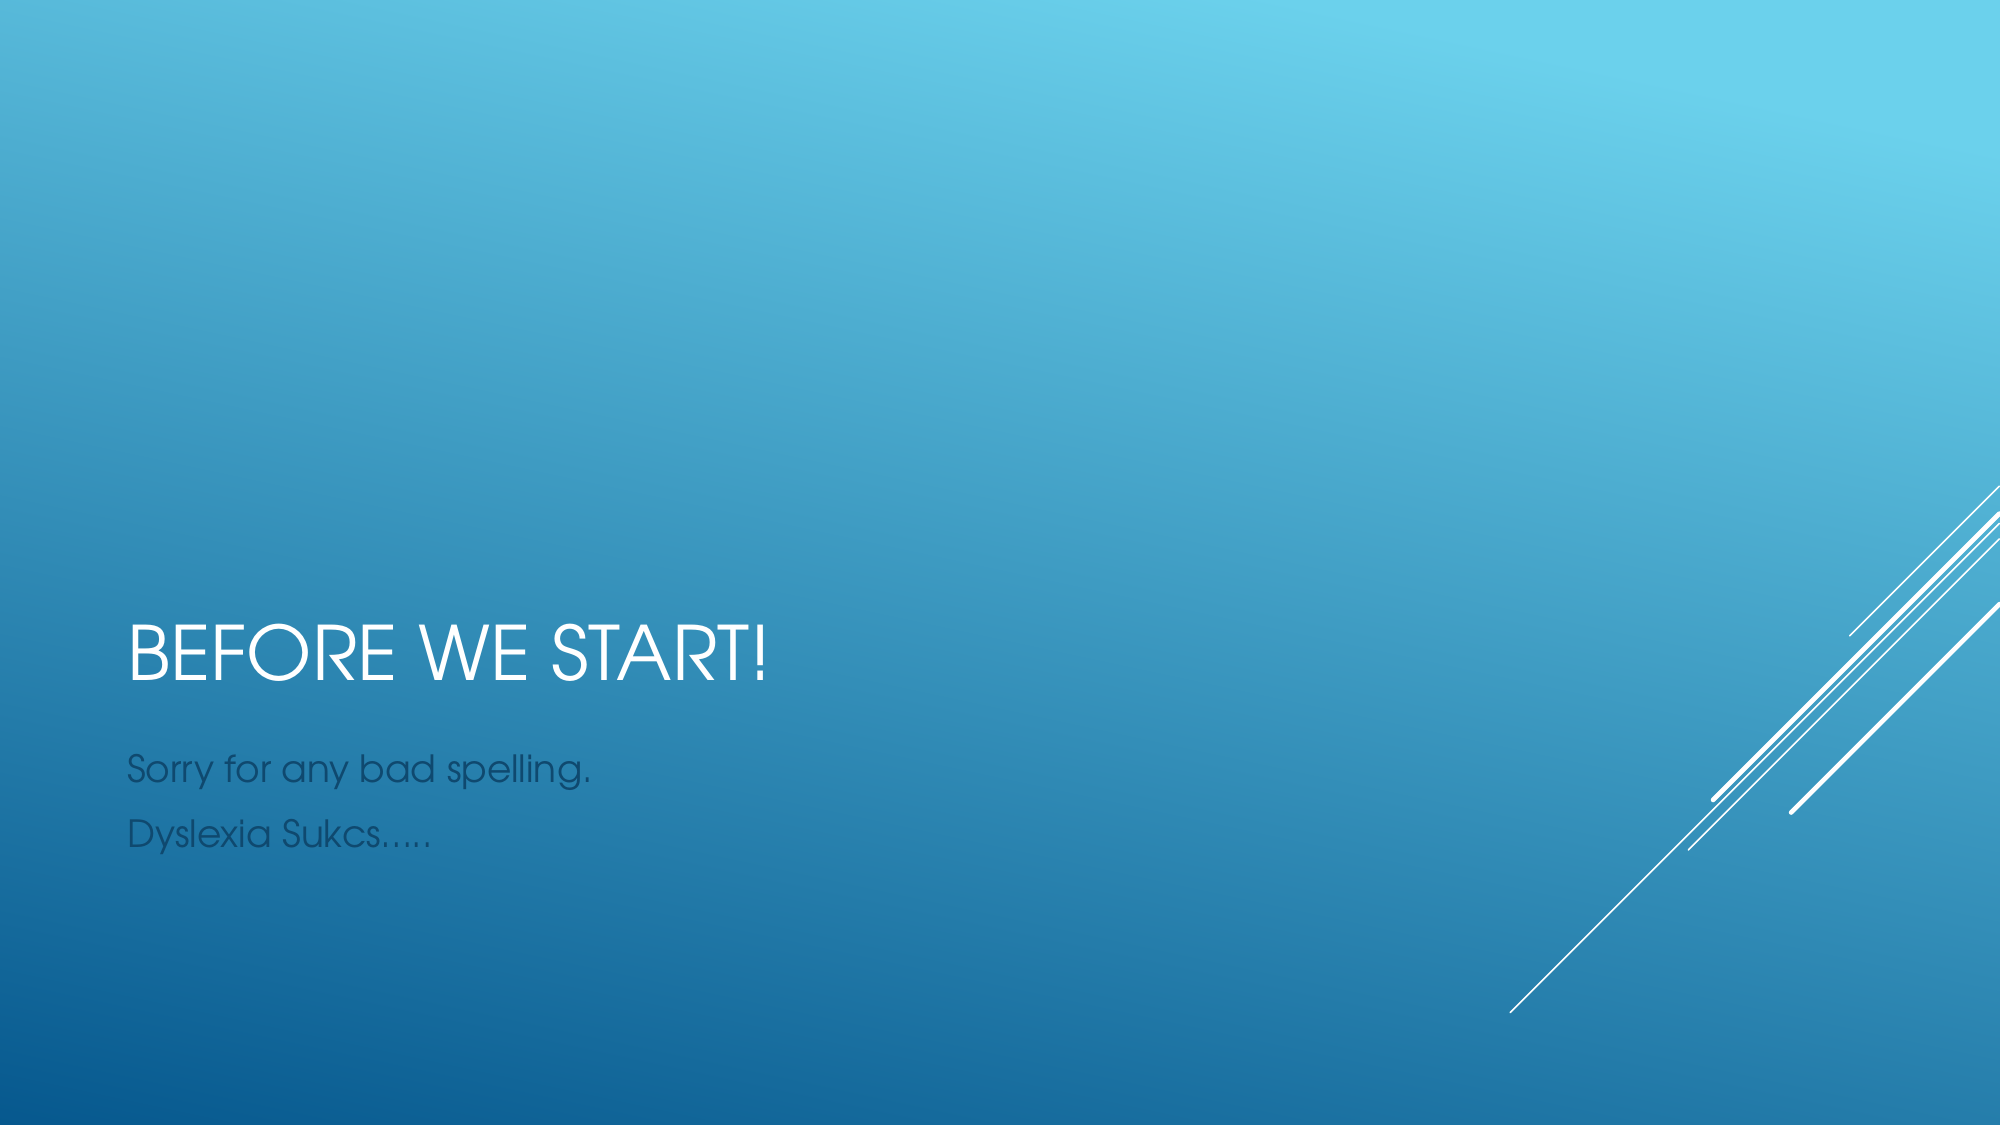

# Before we start!
Sorry for any bad spelling.
Dyslexia Sukcs…..